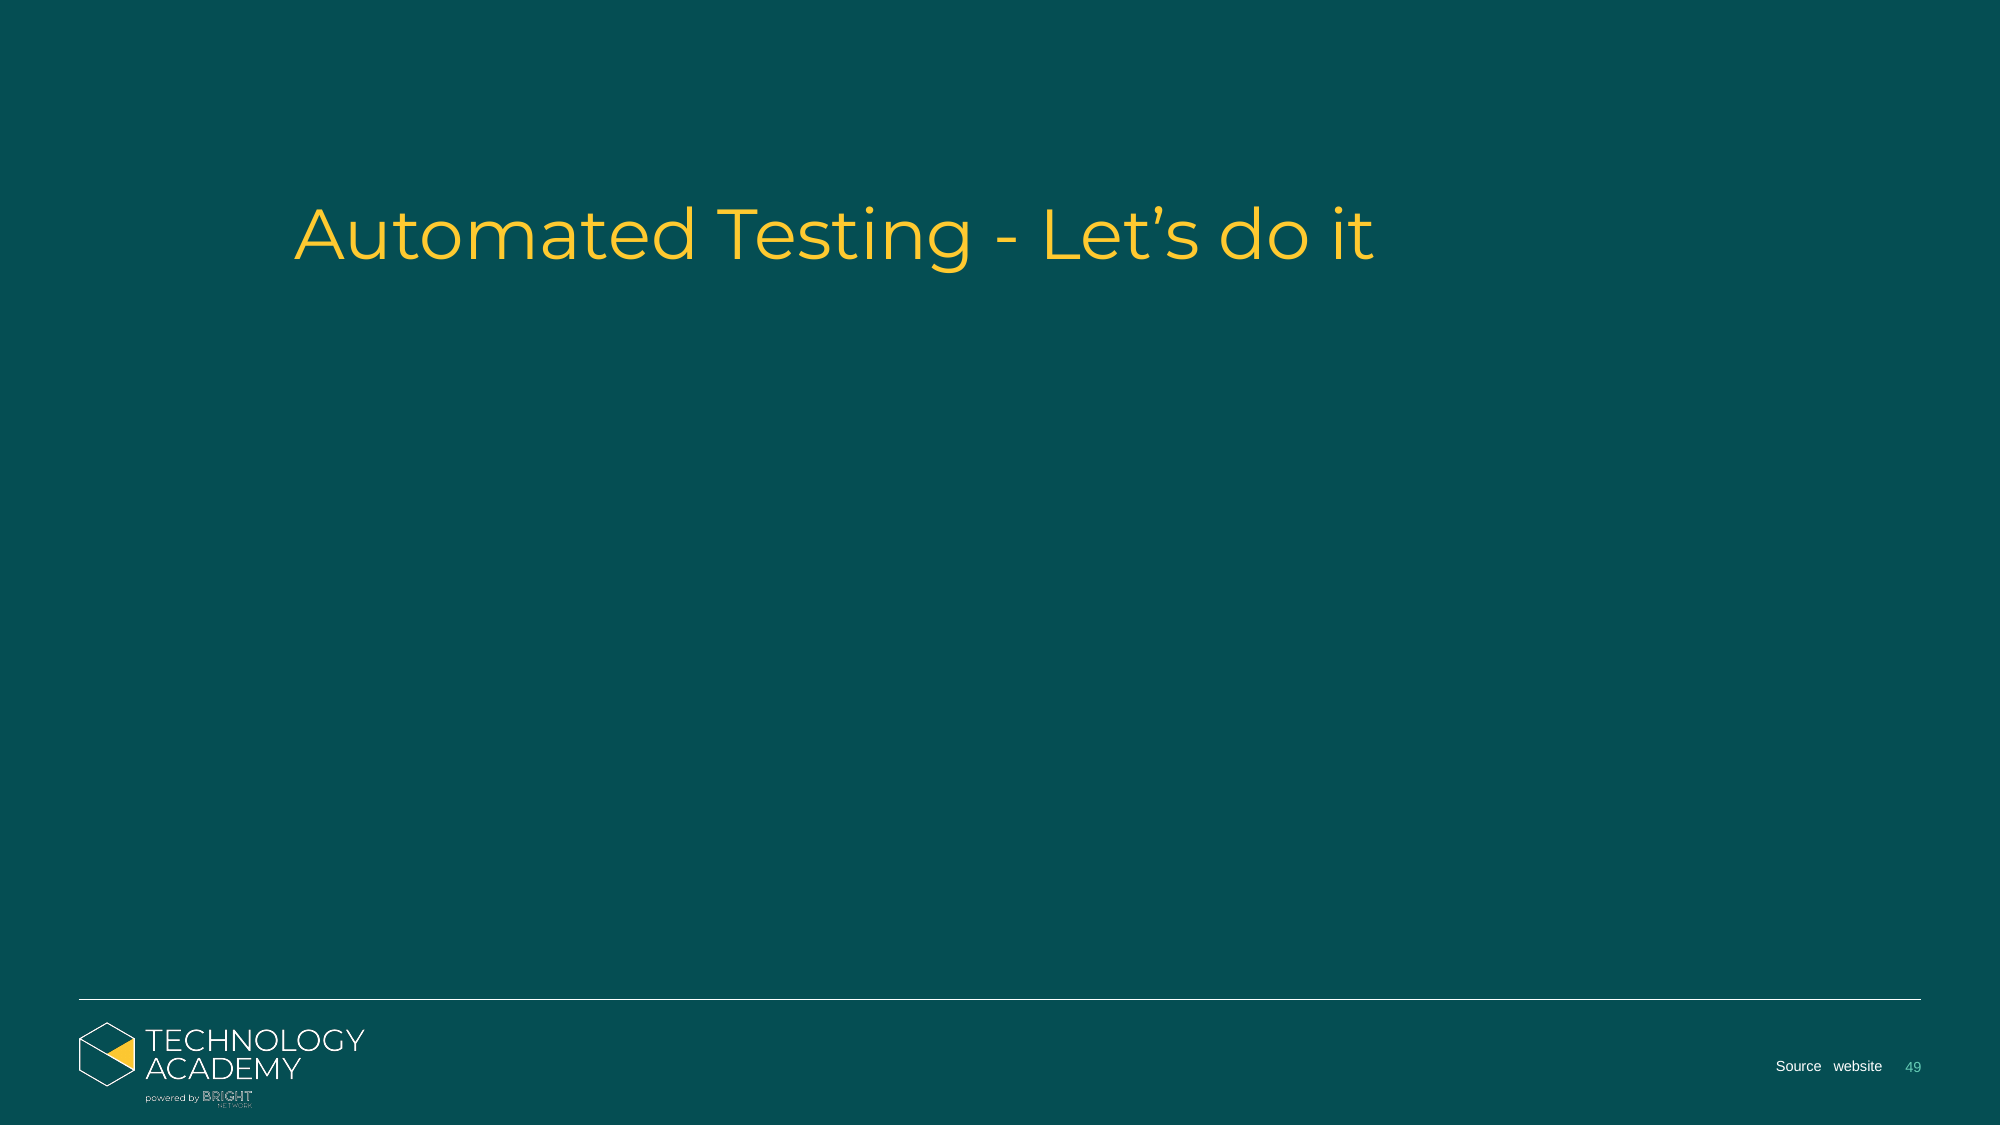

# Automated Testing - Let’s do it

49